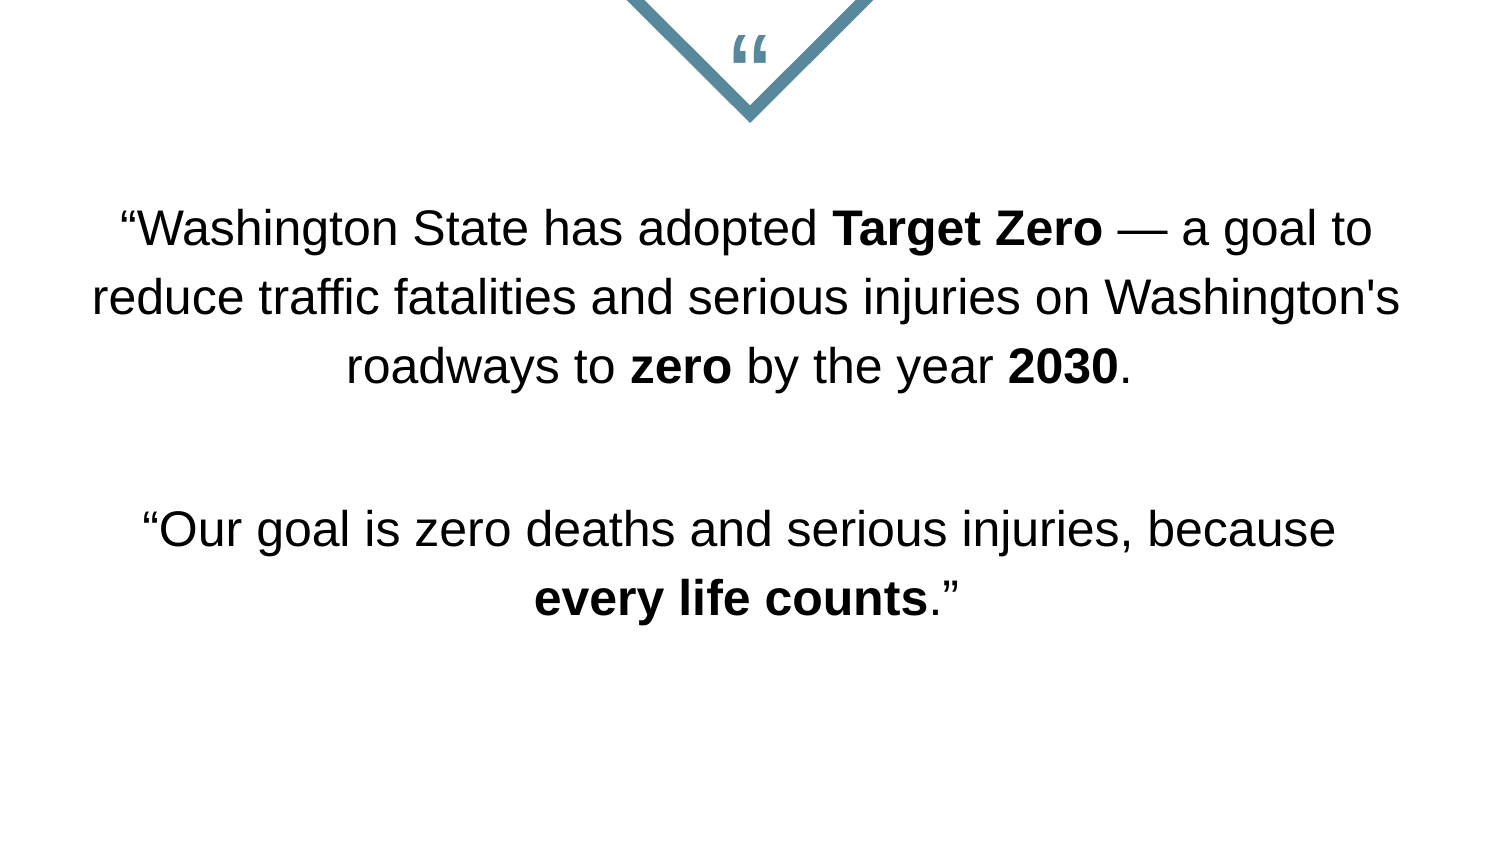

“Washington State has adopted Target Zero — a goal to reduce traffic fatalities and serious injuries on Washington's roadways to zero by the year 2030.

“Our goal is zero deaths and serious injuries, because
every life counts.”